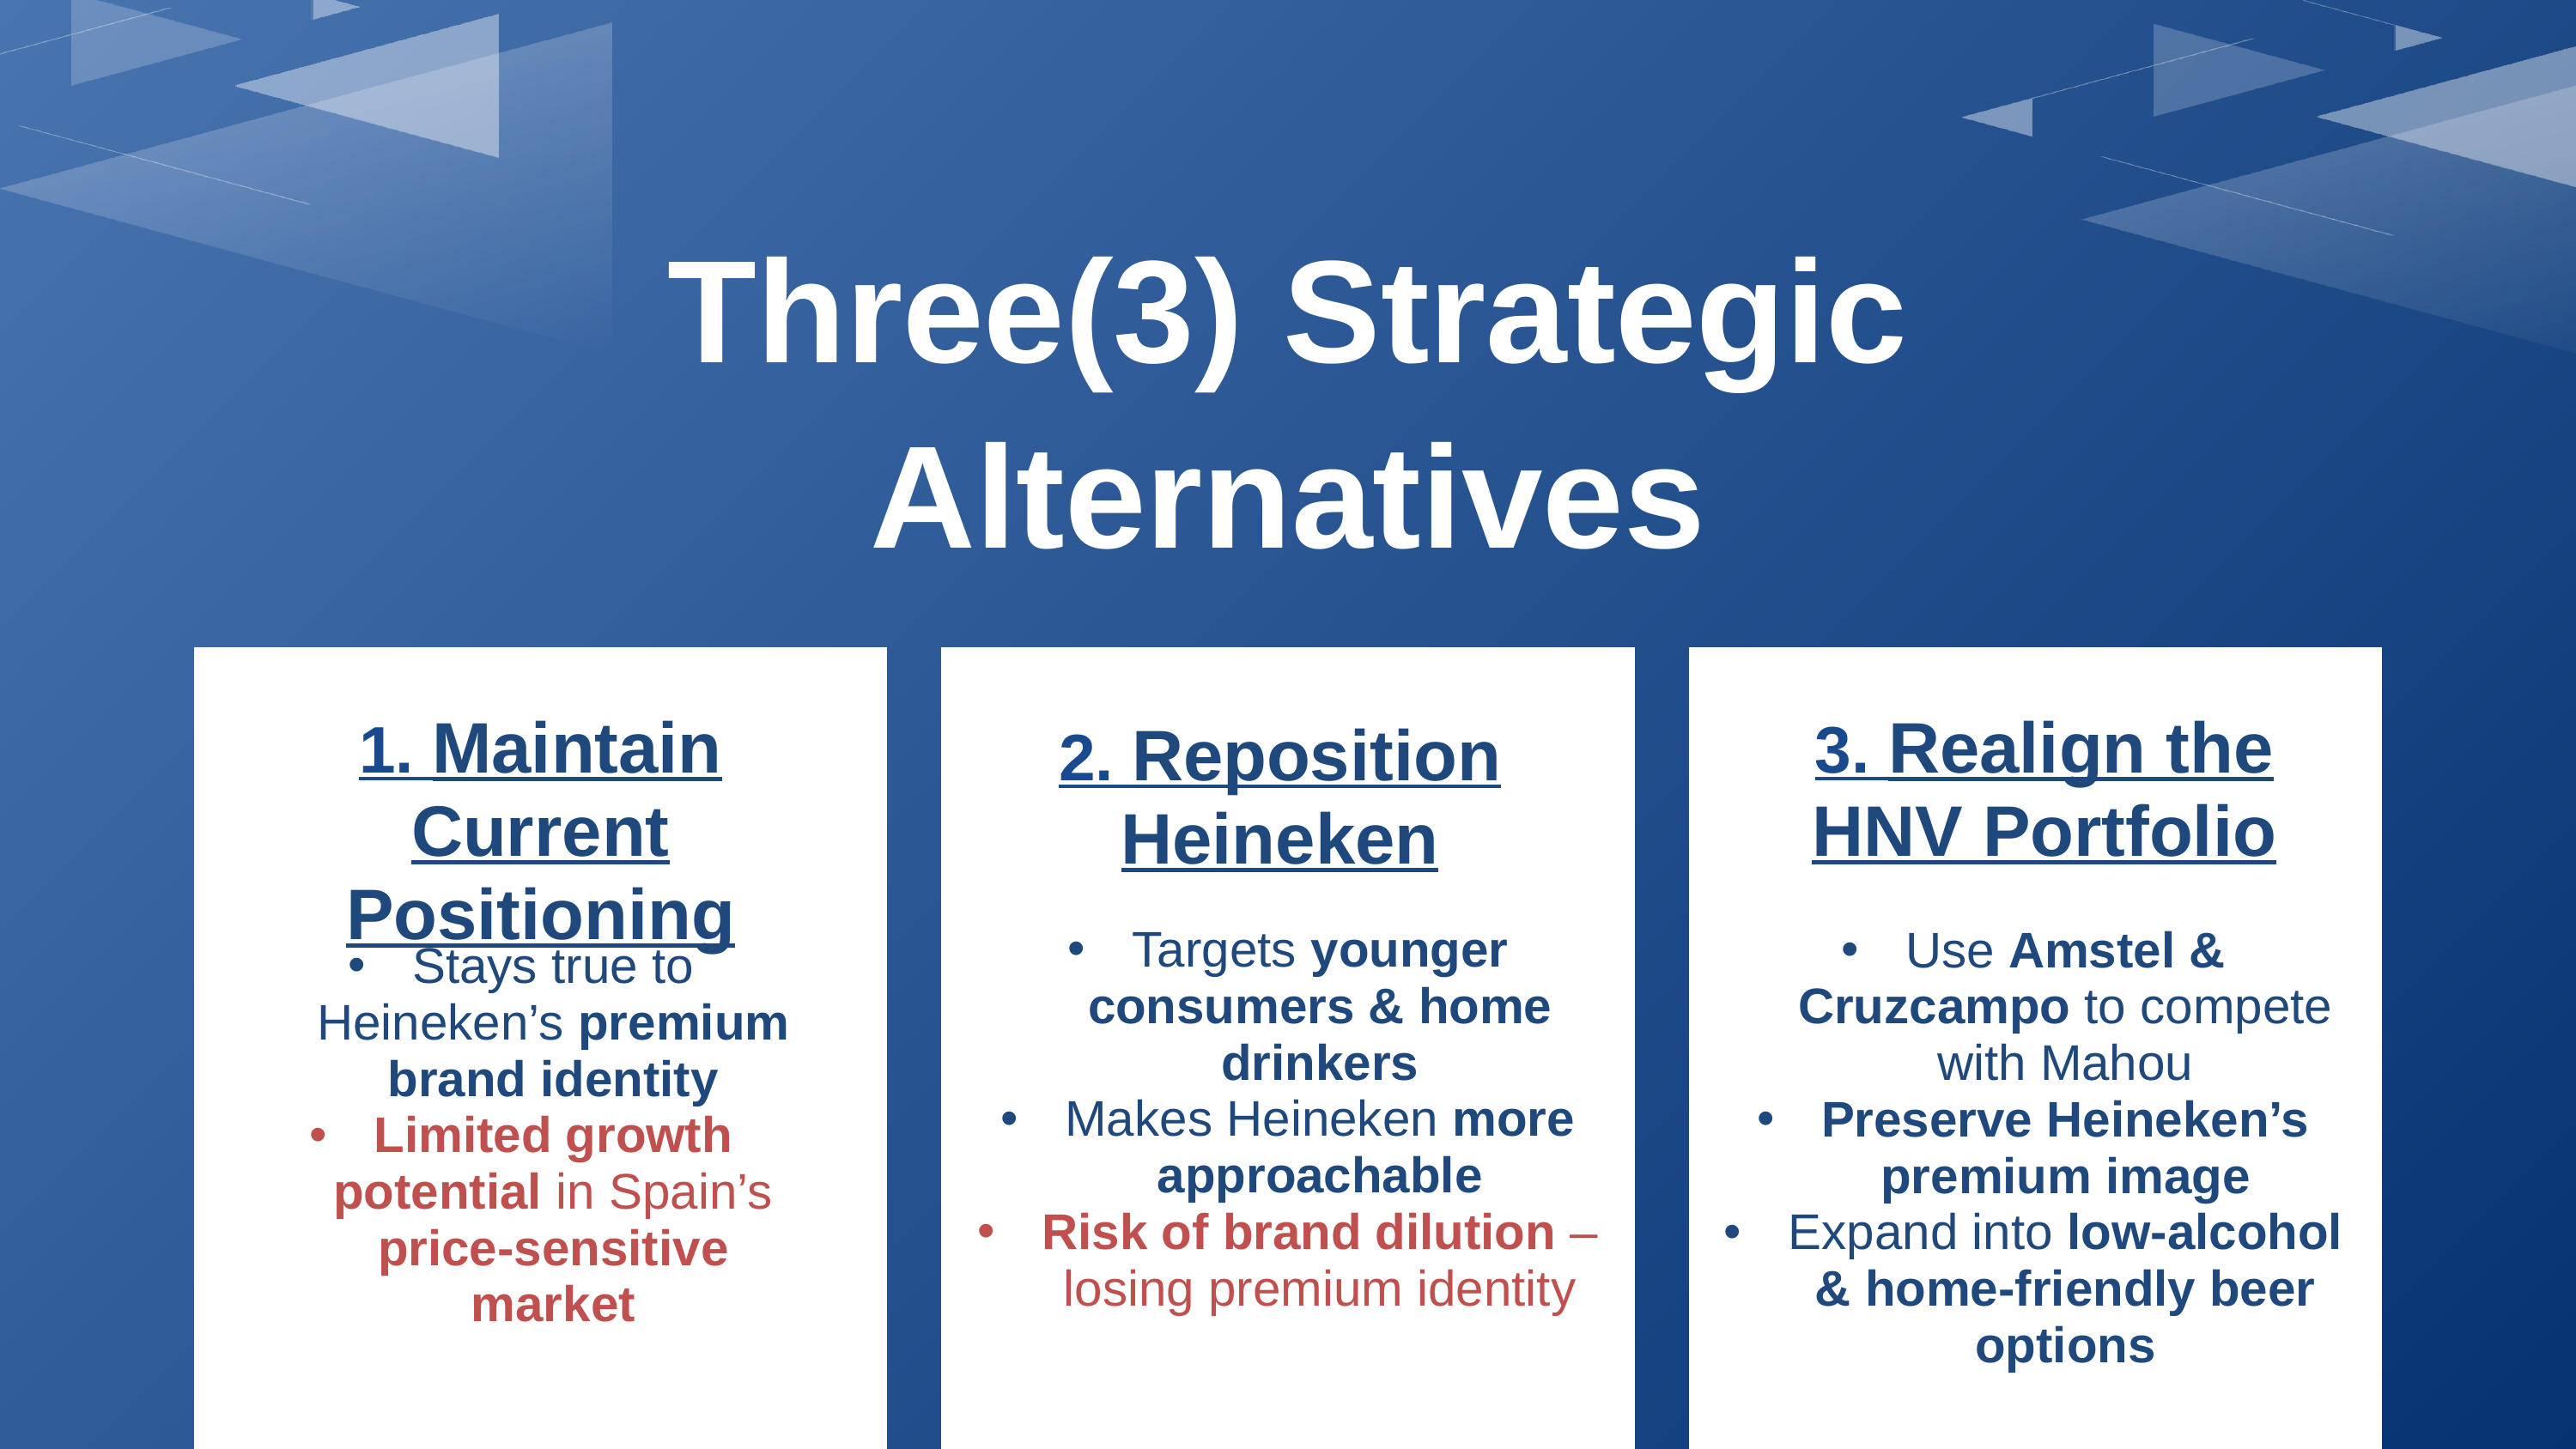

Three(3) Strategic Alternatives

1. Maintain Current Positioning
3. Realign the HNV Portfolio
2. Reposition Heineken
Targets younger consumers & home drinkers
Makes Heineken more approachable
Risk of brand dilution – losing premium identity
Use Amstel & Cruzcampo to compete with Mahou
Preserve Heineken’s premium image
Expand into low-alcohol & home-friendly beer options
Stays true to Heineken’s premium brand identity
Limited growth potential in Spain’s price-sensitive market